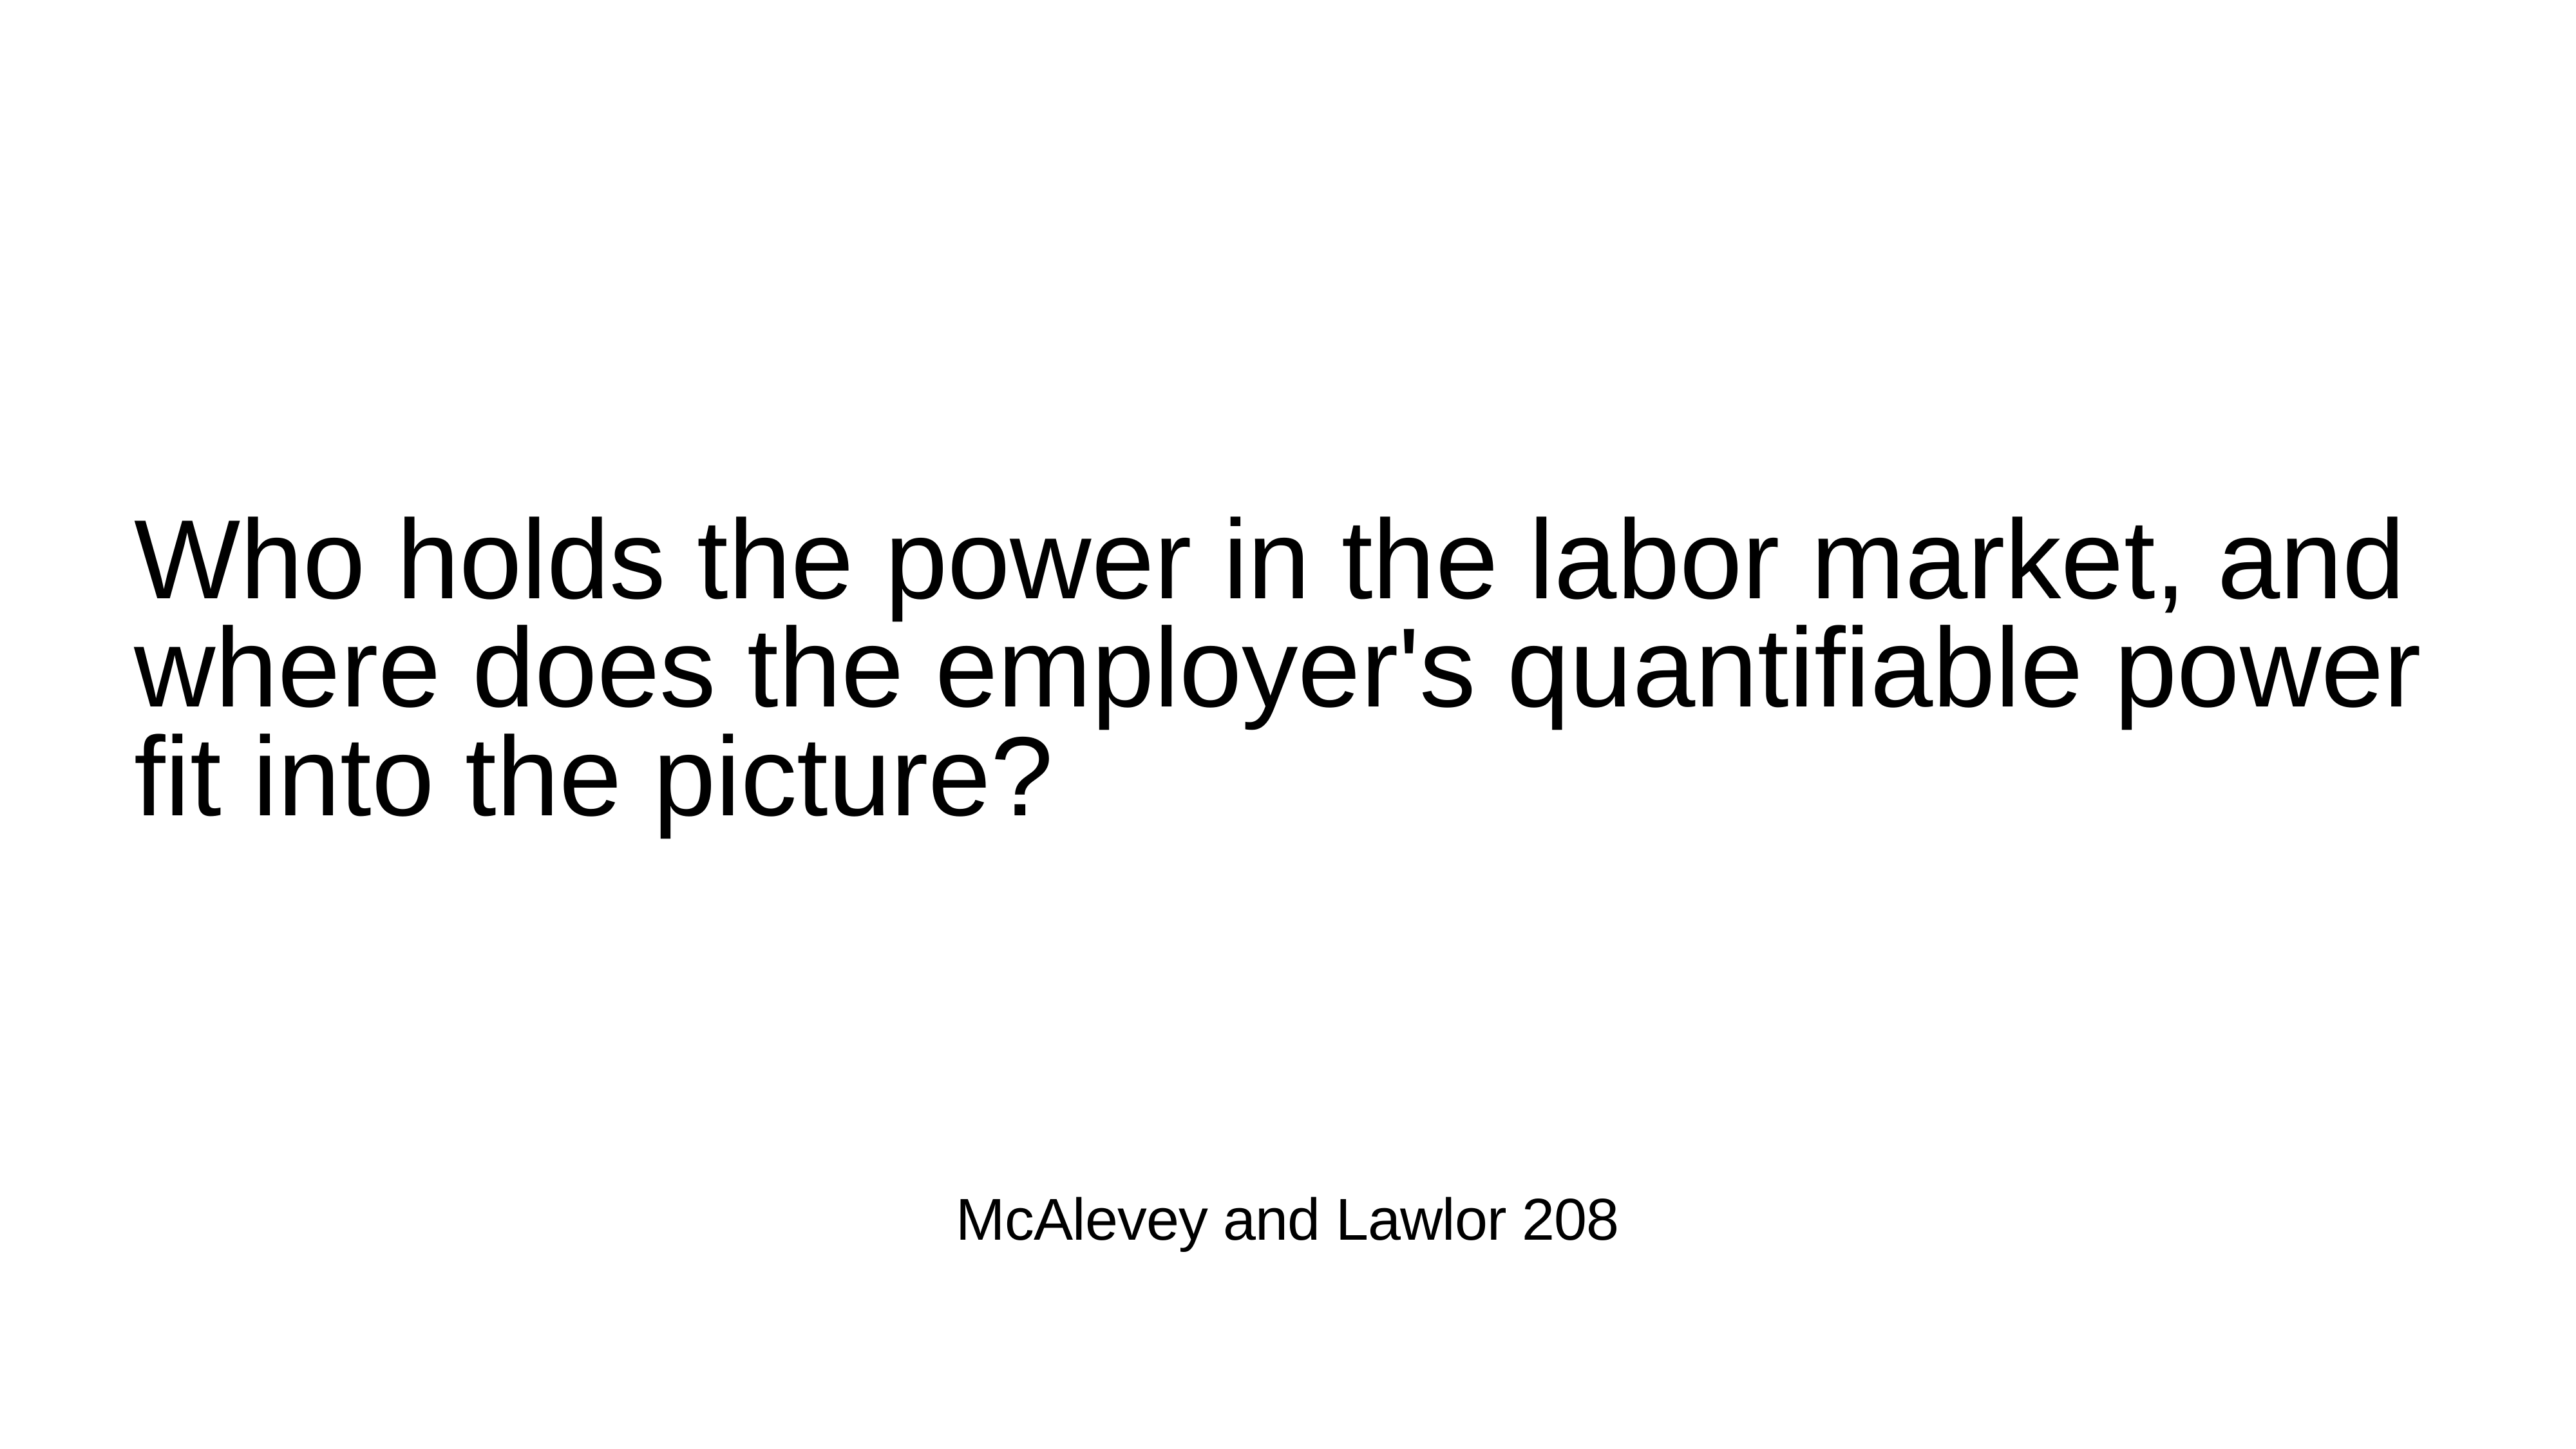

Who holds the power in the labor market, and where does the employer's quantifiable power fit into the picture?
McAlevey and Lawlor 208